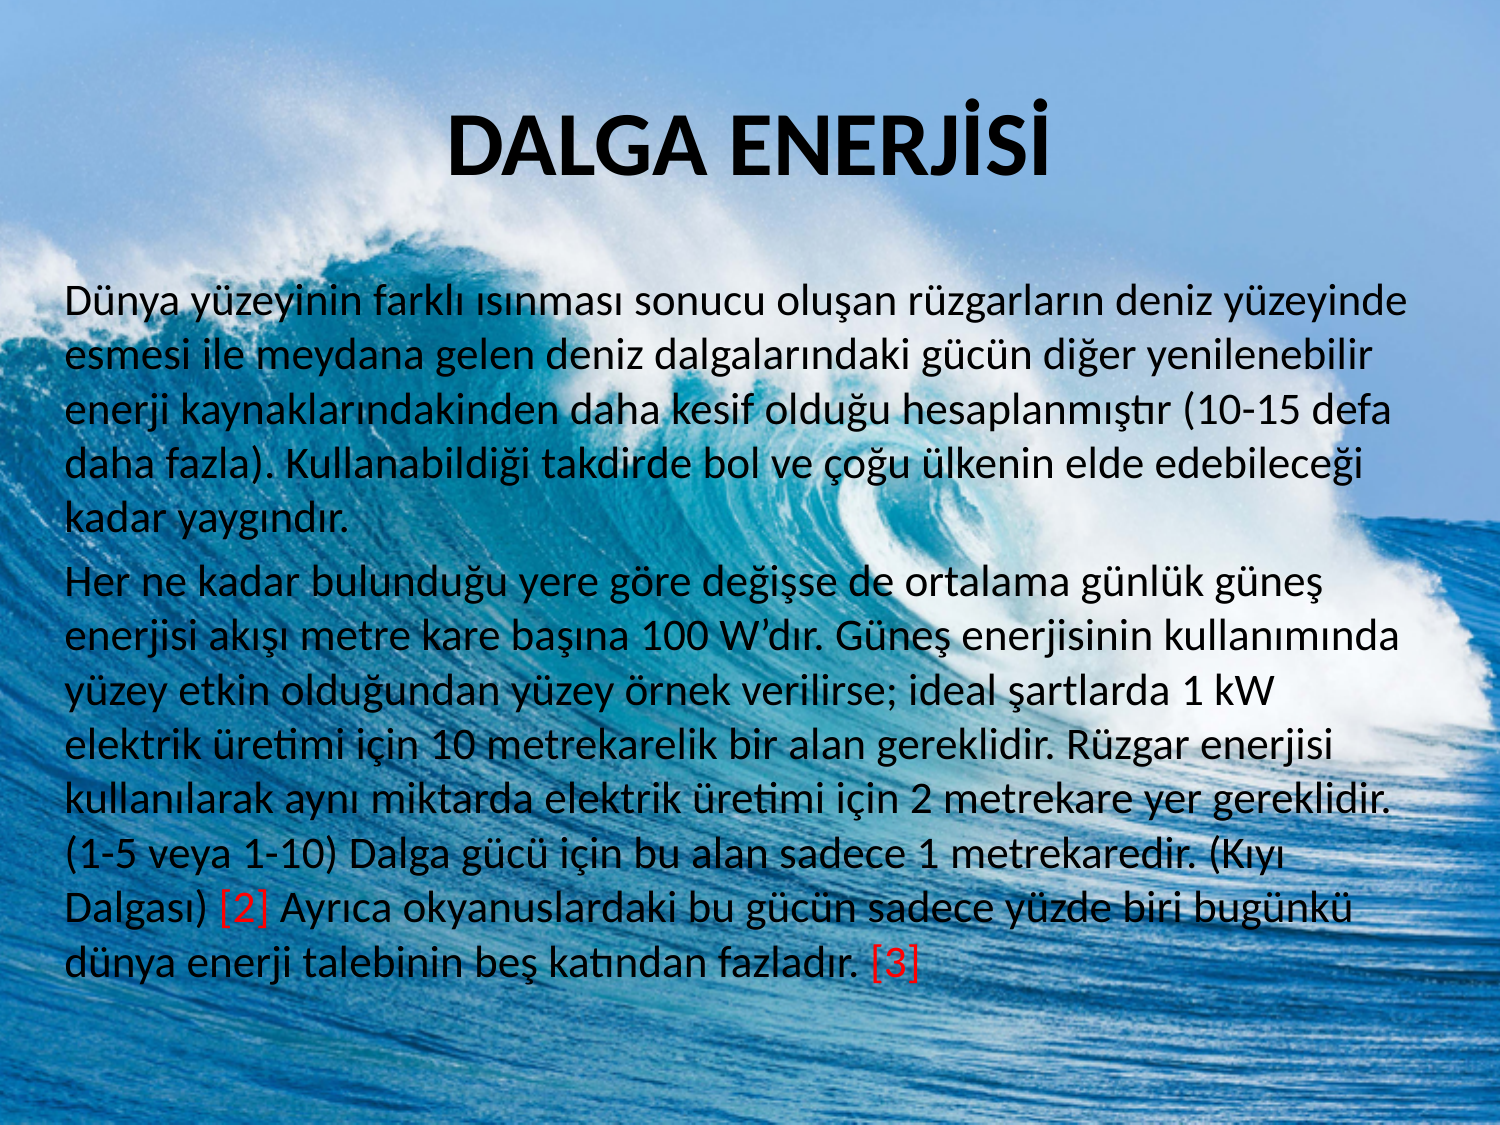

# DALGA ENERJİSİ
		Dünya yüzeyinin farklı ısınması sonucu oluşan rüzgarların deniz yüzeyinde esmesi ile meydana gelen deniz dalgalarındaki gücün diğer yenilenebilir enerji kaynaklarındakinden daha kesif olduğu hesaplanmıştır (10-15 defa daha fazla). Kullanabildiği takdirde bol ve çoğu ülkenin elde edebileceği kadar yaygındır.
		Her ne kadar bulunduğu yere göre değişse de ortalama günlük güneş enerjisi akışı metre kare başına 100 W’dır. Güneş enerjisinin kullanımında yüzey etkin olduğundan yüzey örnek verilirse; ideal şartlarda 1 kW elektrik üretimi için 10 metrekarelik bir alan gereklidir. Rüzgar enerjisi kullanılarak aynı miktarda elektrik üretimi için 2 metrekare yer gereklidir. (1-5 veya 1-10) Dalga gücü için bu alan sadece 1 metrekaredir. (Kıyı Dalgası) [2] Ayrıca okyanuslardaki bu gücün sadece yüzde biri bugünkü dünya enerji talebinin beş katından fazladır. [3]